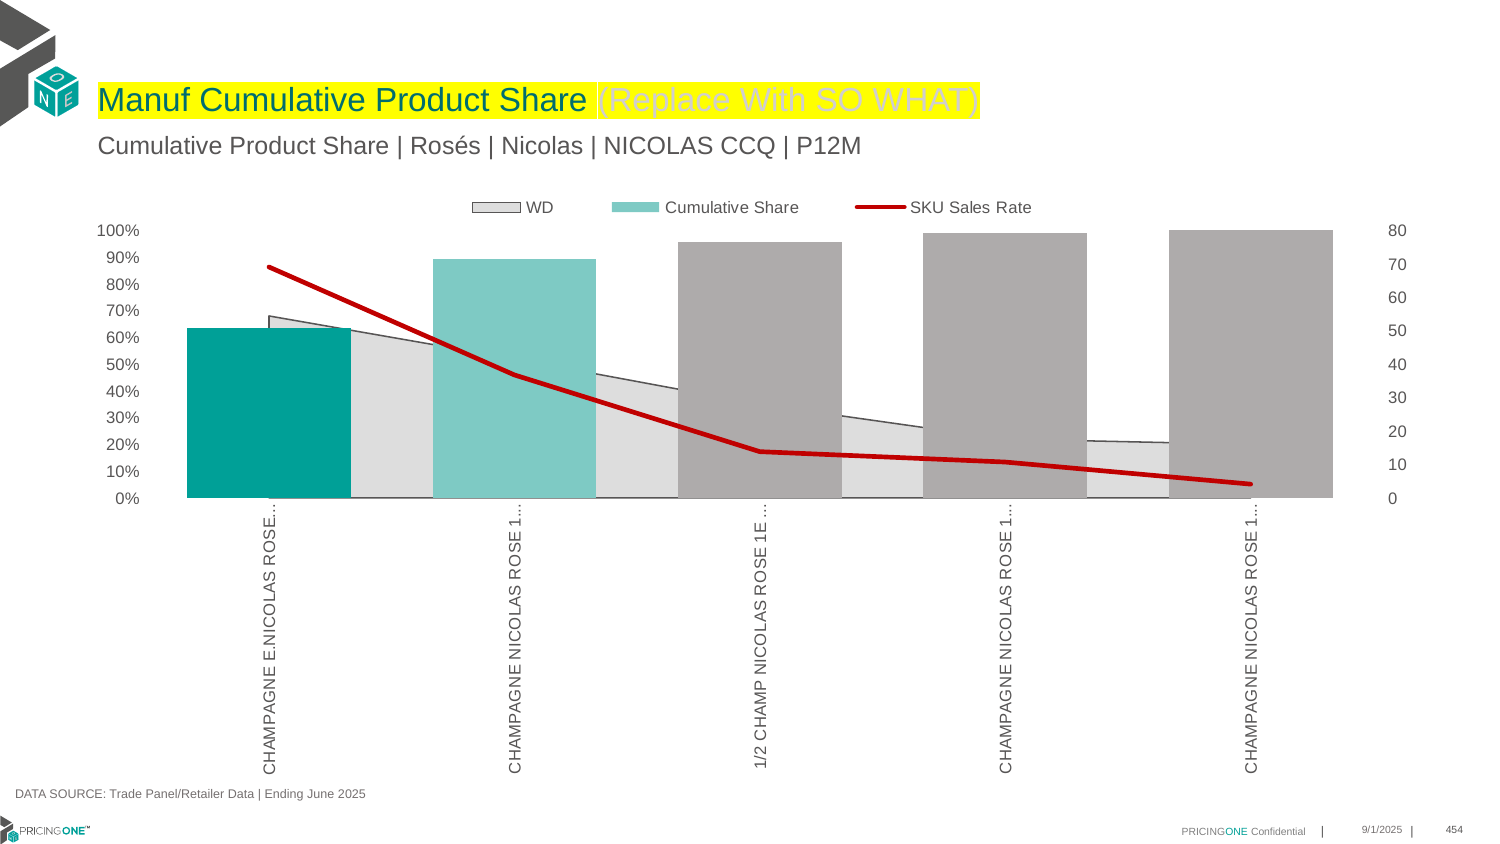

# Manuf Cumulative Product Share (Replace With SO WHAT)
Cumulative Product Share | Rosés | Nicolas | NICOLAS CCQ | P12M

### Chart

| Category | WD | Cumulative Share | SKU Sales Rate |
|---|---|---|---|
| CHAMPAGNE E.NICOLAS ROSE 1CT X 750ML | 0.68 | 0.6336887569172627 | 69.04411764705883 |
| CHAMPAGNE NICOLAS ROSE 1ERE CU 1CT X 750ML | 0.52 | 0.8917532730462949 | 36.76923076923077 |
| 1/2 CHAMP NICOLAS ROSE 1E C BS 1CT X 375ML | 0.35 | 0.9570792279659872 | 13.82857142857143 |
| CHAMPAGNE NICOLAS ROSE 1ERE ET 1CT X 750ML | 0.22 | 0.9889323795383992 | 10.727272727272727 |
| CHAMPAGNE NICOLAS ROSE 1E C BS 1CT X 750ML | 0.2 | 0.9999999999999999 | 4.1 |
DATA SOURCE: Trade Panel/Retailer Data | Ending June 2025

9/1/2025
454